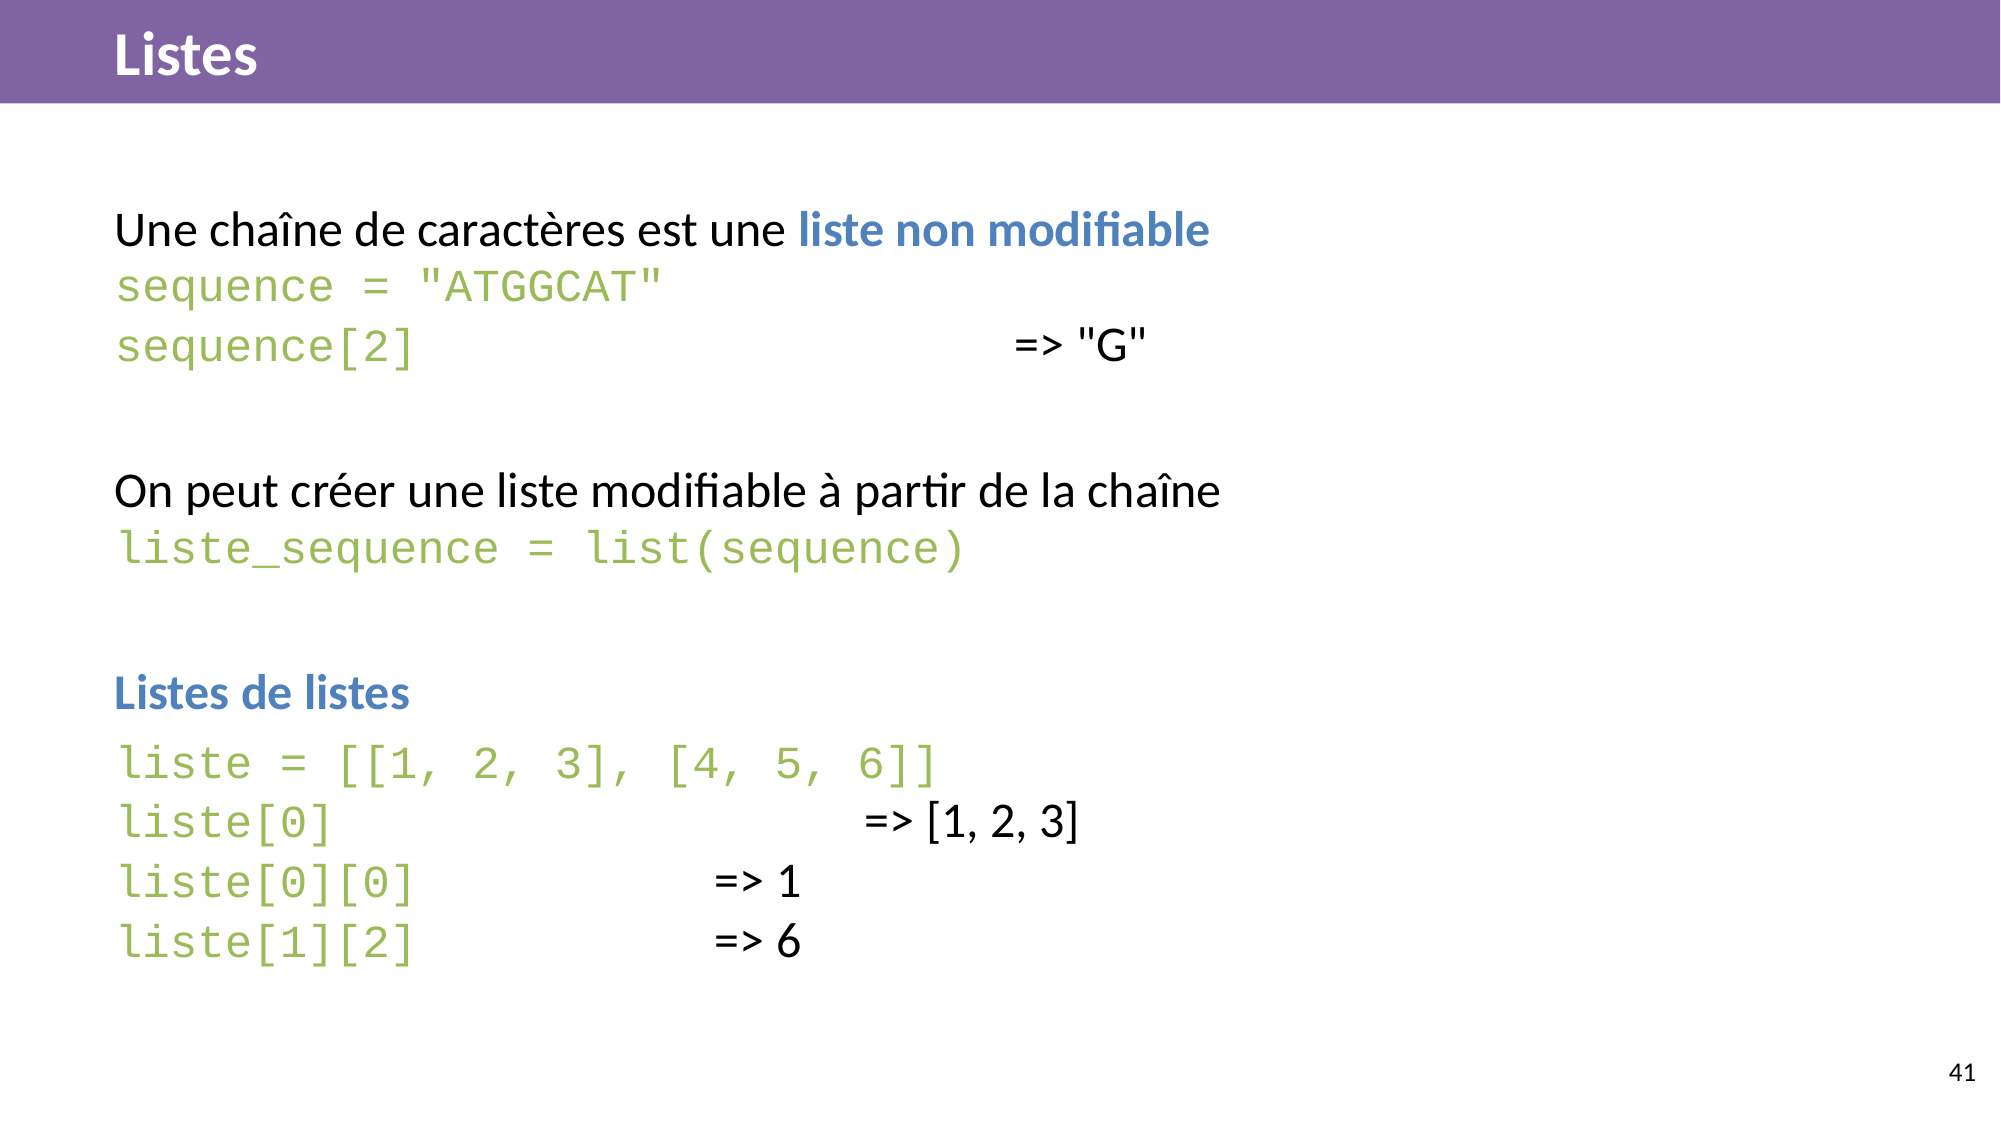

# Listes
Une chaîne de caractères est une liste non modifiable
sequence = "ATGGCAT"
sequence[2]				=> "G"

On peut créer une liste modifiable à partir de la chaîne
liste_sequence = list(sequence)

Listes de listes
liste = [[1, 2, 3], [4, 5, 6]]
liste[0]				=> [1, 2, 3]
liste[0][0]		=> 1
liste[1][2]		=> 6
41